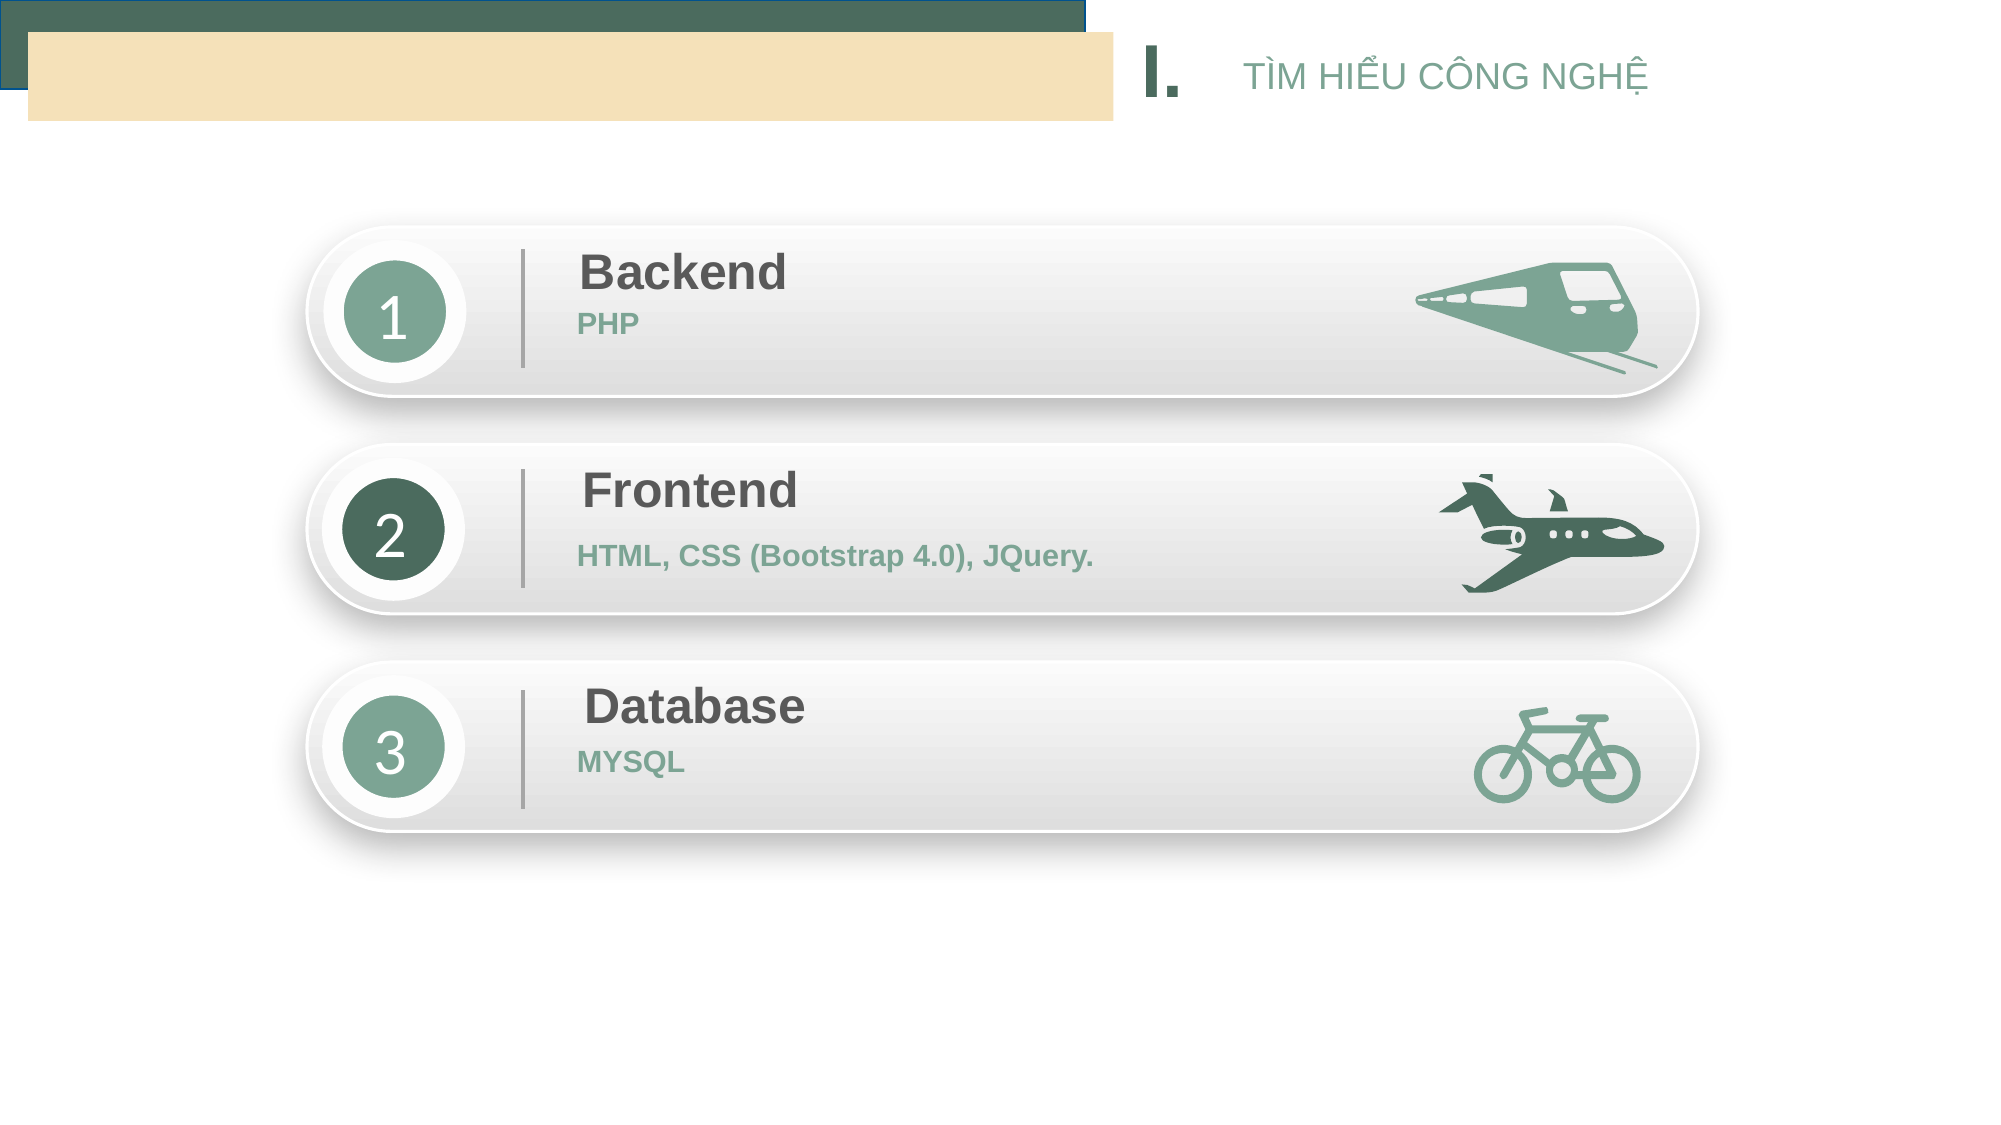

I.

TÌM HIỂU CÔNG NGHỆ

Backend

1
PHP

Frontend

2
HTML, CSS (Bootstrap 4.0), JQuery.

Database

3

MYSQL
4